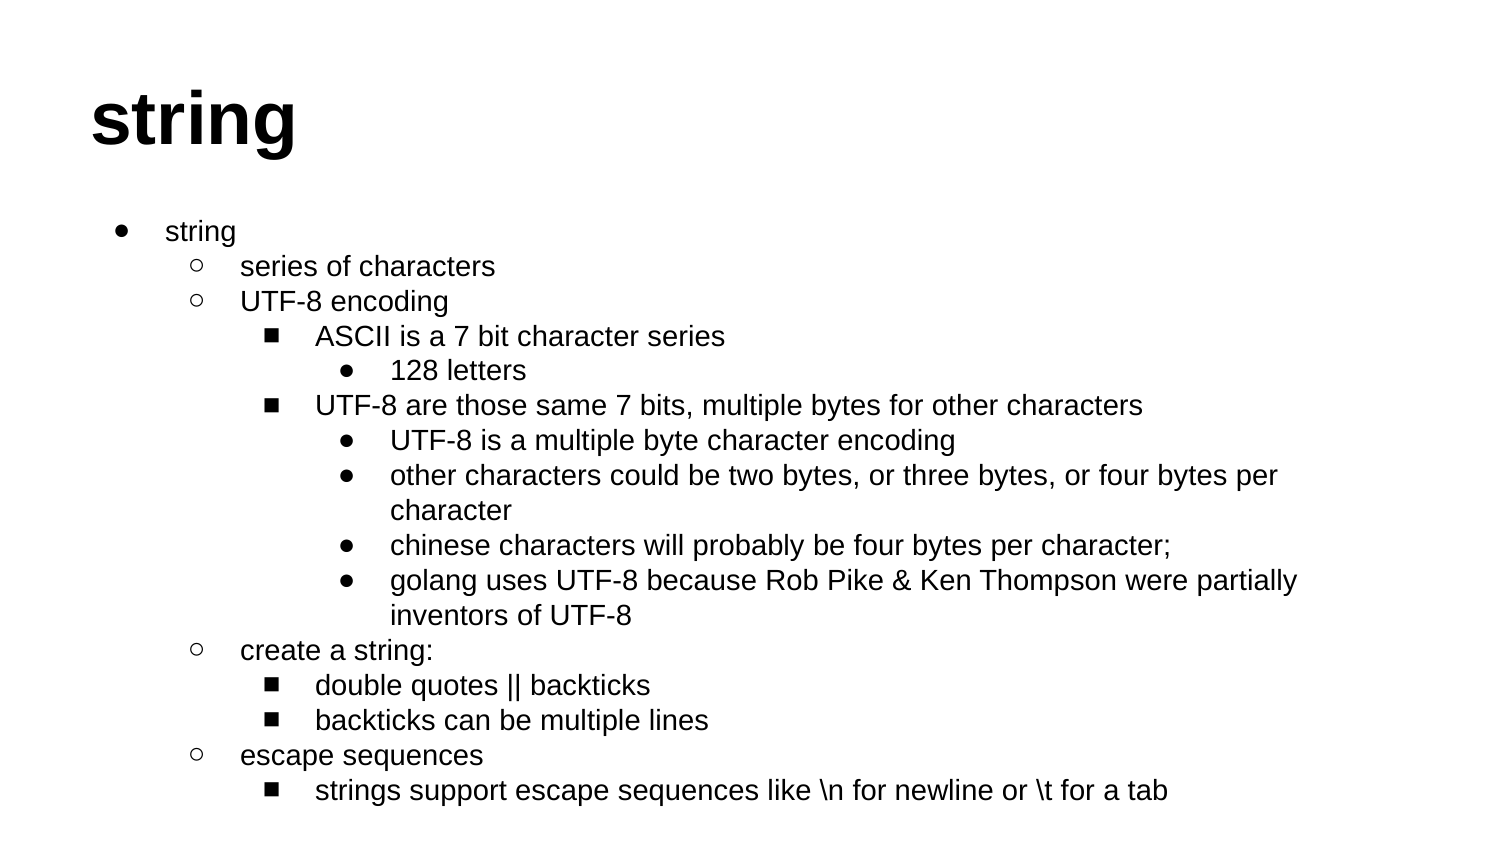

# string
string
series of characters
UTF-8 encoding
ASCII is a 7 bit character series
128 letters
UTF-8 are those same 7 bits, multiple bytes for other characters
UTF-8 is a multiple byte character encoding
other characters could be two bytes, or three bytes, or four bytes per character
chinese characters will probably be four bytes per character;
golang uses UTF-8 because Rob Pike & Ken Thompson were partially inventors of UTF-8
create a string:
double quotes || backticks
backticks can be multiple lines
escape sequences
strings support escape sequences like \n for newline or \t for a tab